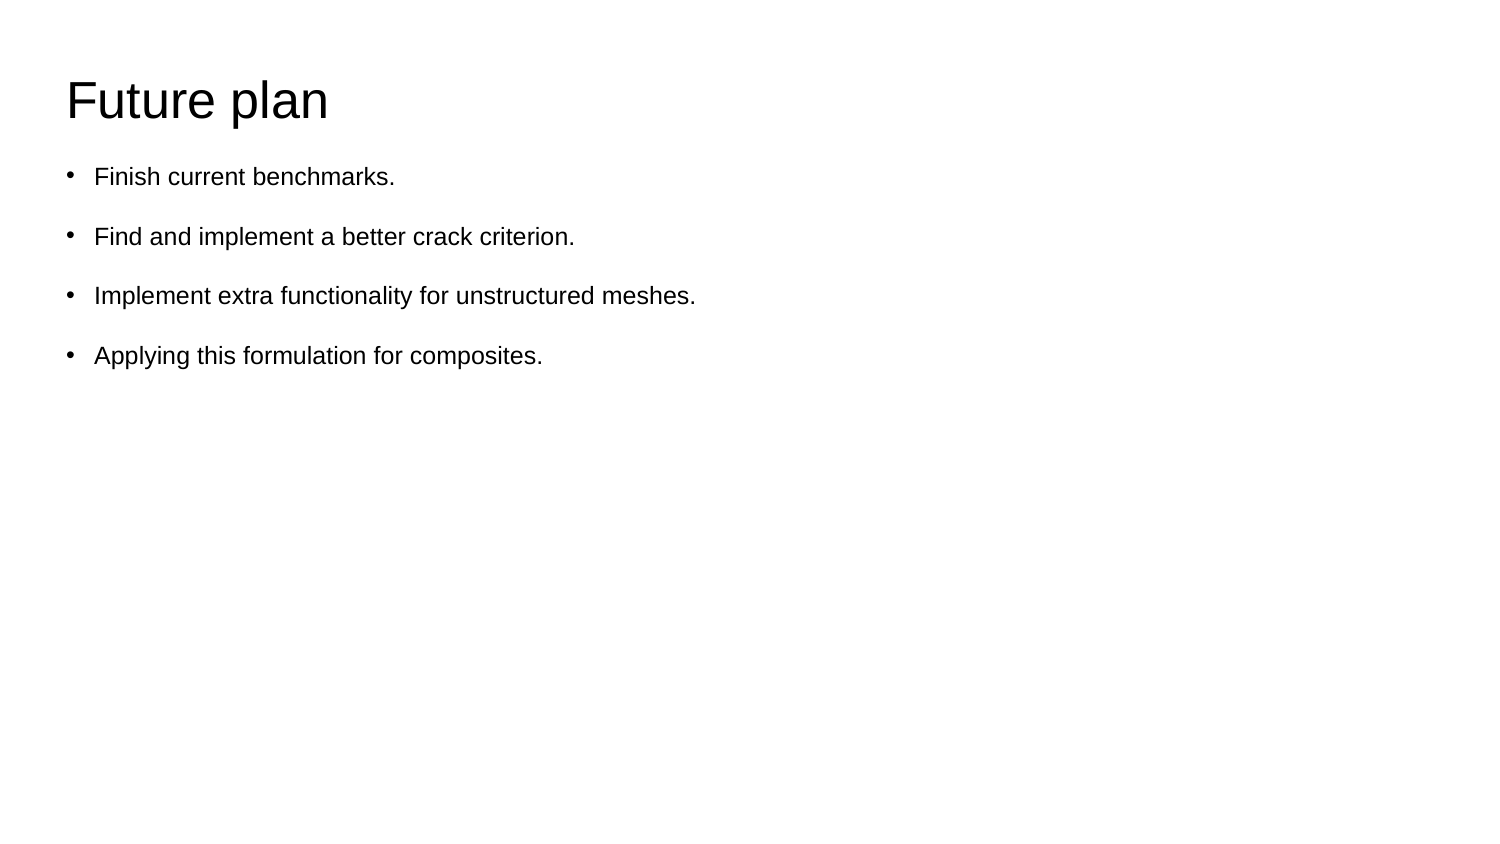

# Future plan
Finish current benchmarks.

Find and implement a better crack criterion.

Implement extra functionality for unstructured meshes.

Applying this formulation for composites.